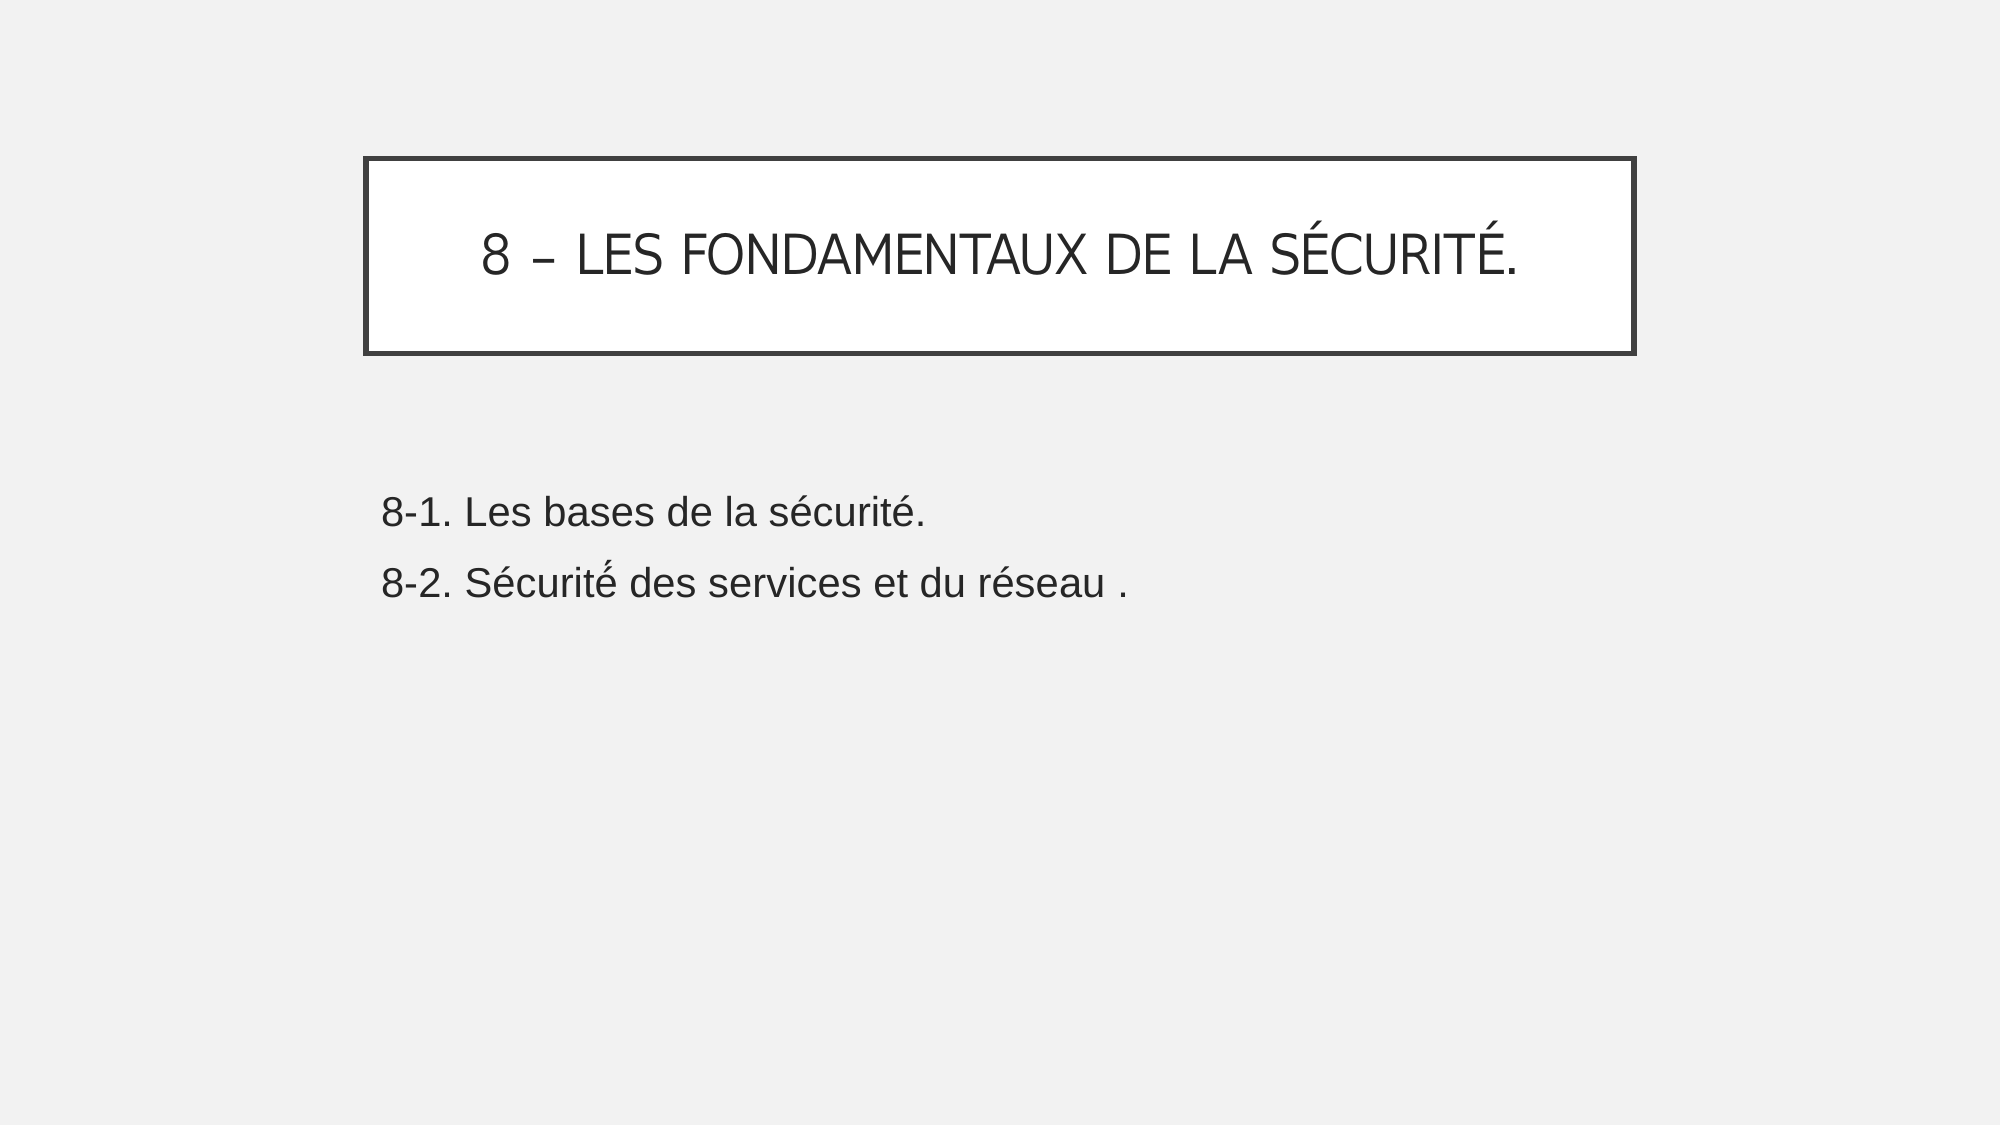

# 8 – LES FONDAMENTAUX DE LA SÉCURITÉ.
8-1. Les bases de la sécurité.
8-2. Sécurité́ des services et du réseau .